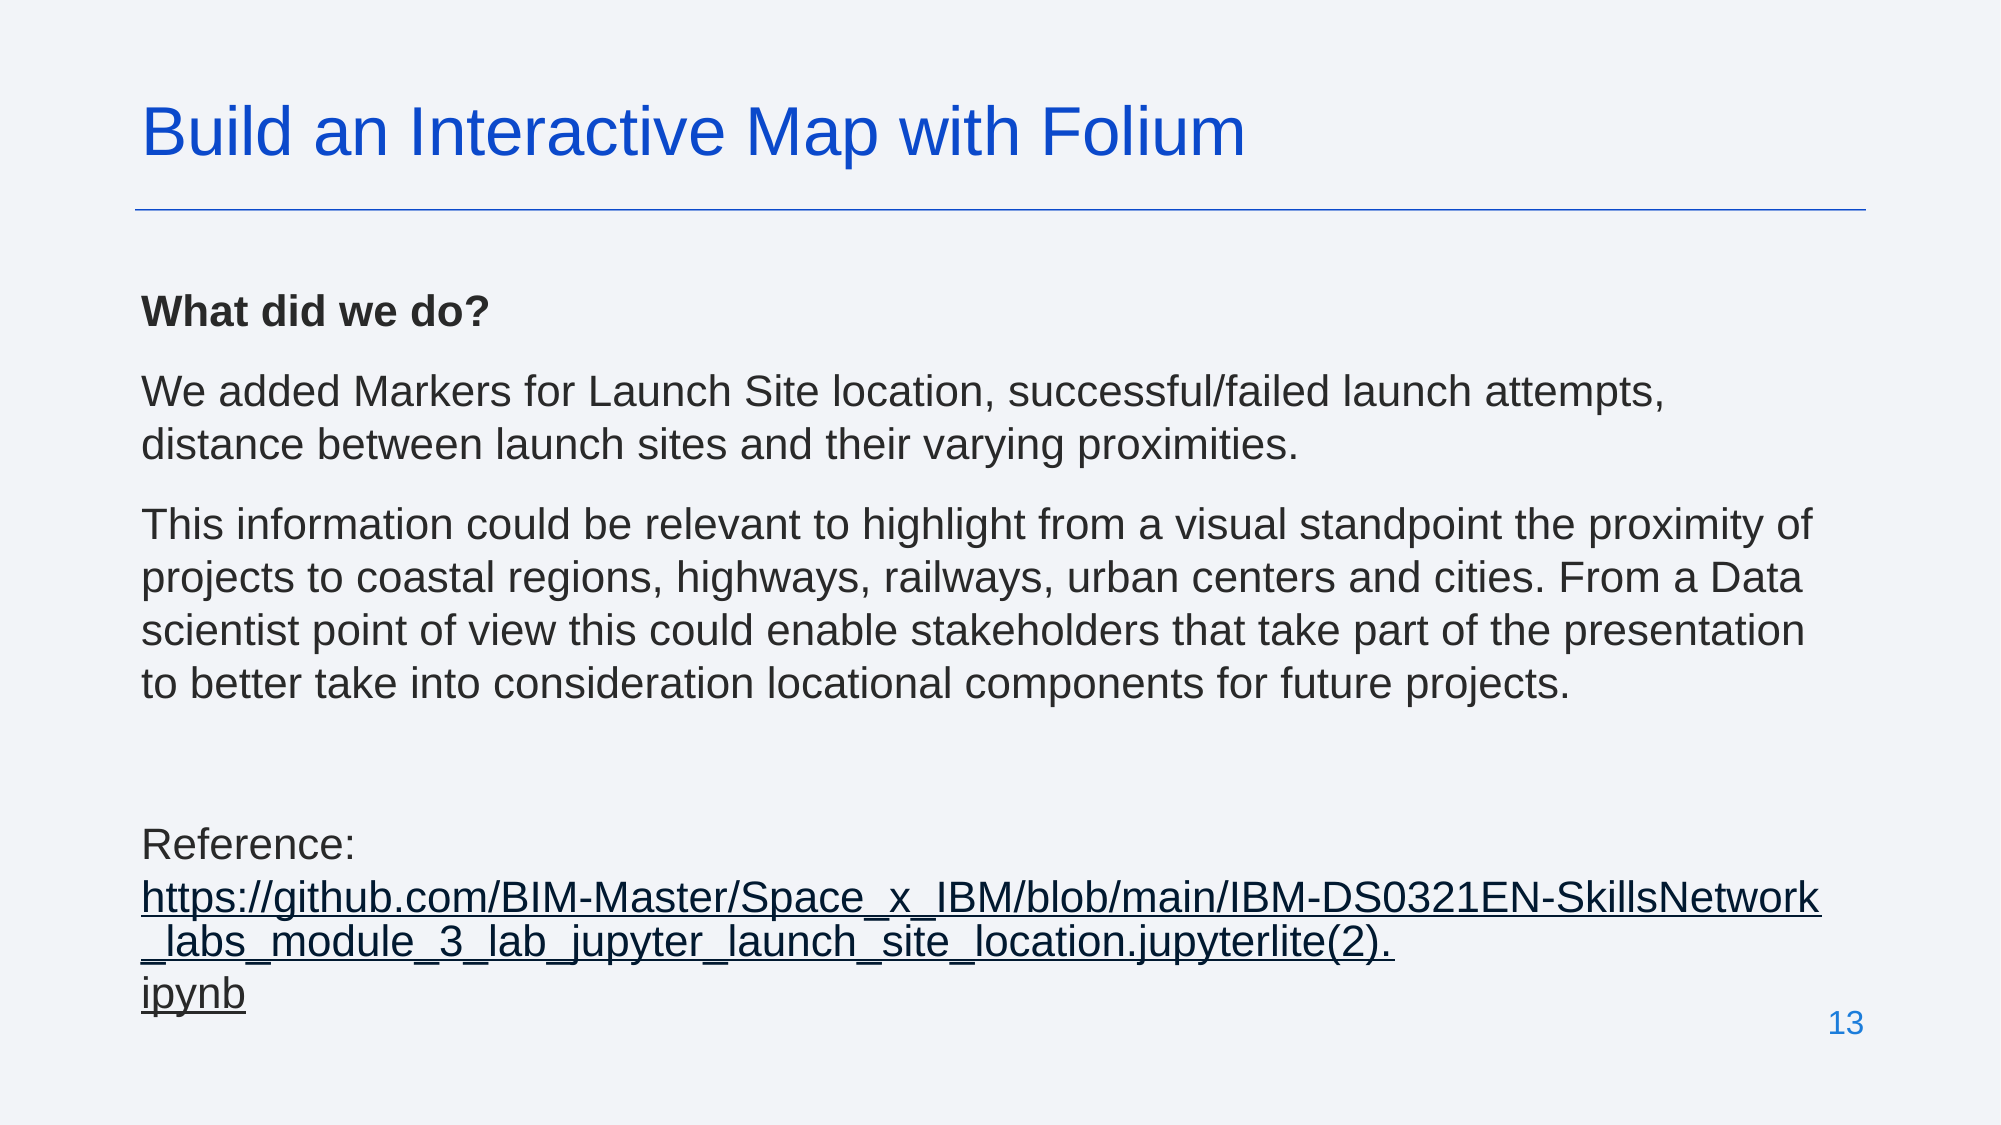

Build an Interactive Map with Folium
What did we do?
We added Markers for Launch Site location, successful/failed launch attempts, distance between launch sites and their varying proximities.
This information could be relevant to highlight from a visual standpoint the proximity of projects to coastal regions, highways, railways, urban centers and cities. From a Data scientist point of view this could enable stakeholders that take part of the presentation to better take into consideration locational components for future projects.

Reference: https://github.com/BIM-Master/Space_x_IBM/blob/main/IBM-DS0321EN-SkillsNetwork_labs_module_3_lab_jupyter_launch_site_location.jupyterlite(2).ipynb

13